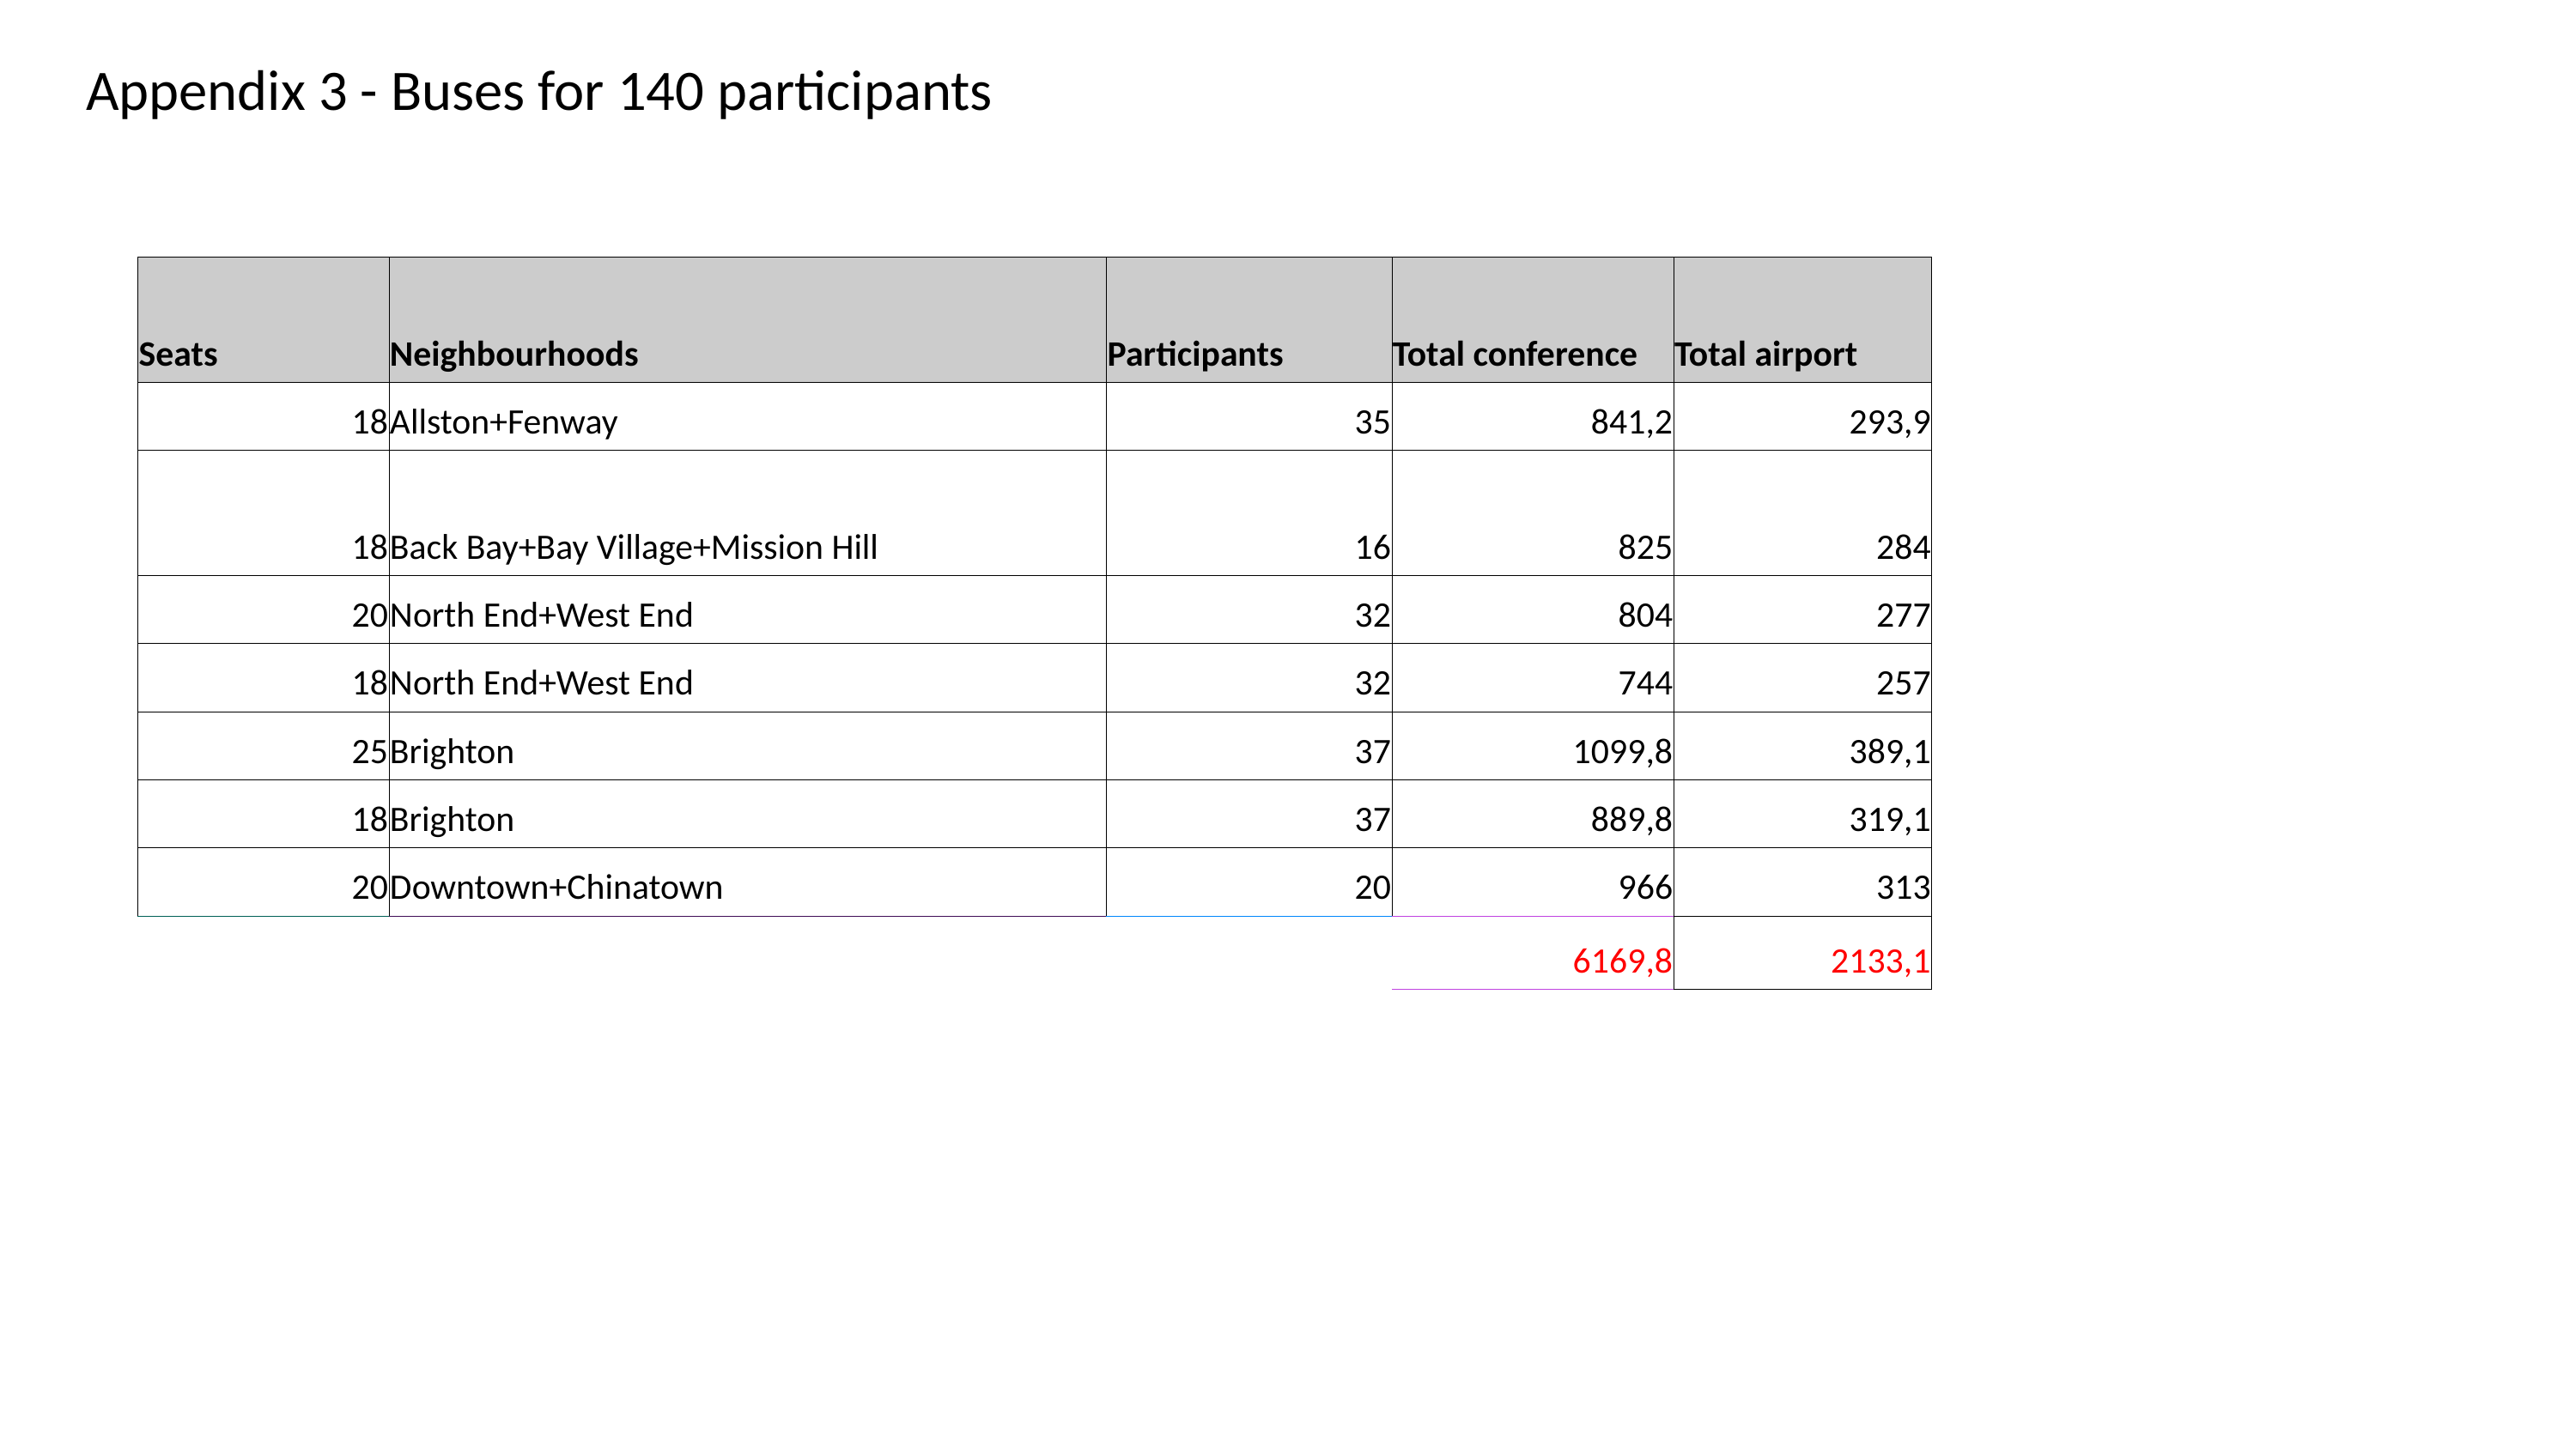

Appendix 3 - Buses for 140 participants

| Seats | Neighbourhoods | Participants | Total conference | Total airport |
| --- | --- | --- | --- | --- |
| 18 | Allston+Fenway | 35 | 841,2 | 293,9 |
| 18 | Back Bay+Bay Village+Mission Hill | 16 | 825 | 284 |
| 20 | North End+West End | 32 | 804 | 277 |
| 18 | North End+West End | 32 | 744 | 257 |
| 25 | Brighton | 37 | 1099,8 | 389,1 |
| 18 | Brighton | 37 | 889,8 | 319,1 |
| 20 | Downtown+Chinatown | 20 | 966 | 313 |
|  |  |  | 6169,8 | 2133,1 |